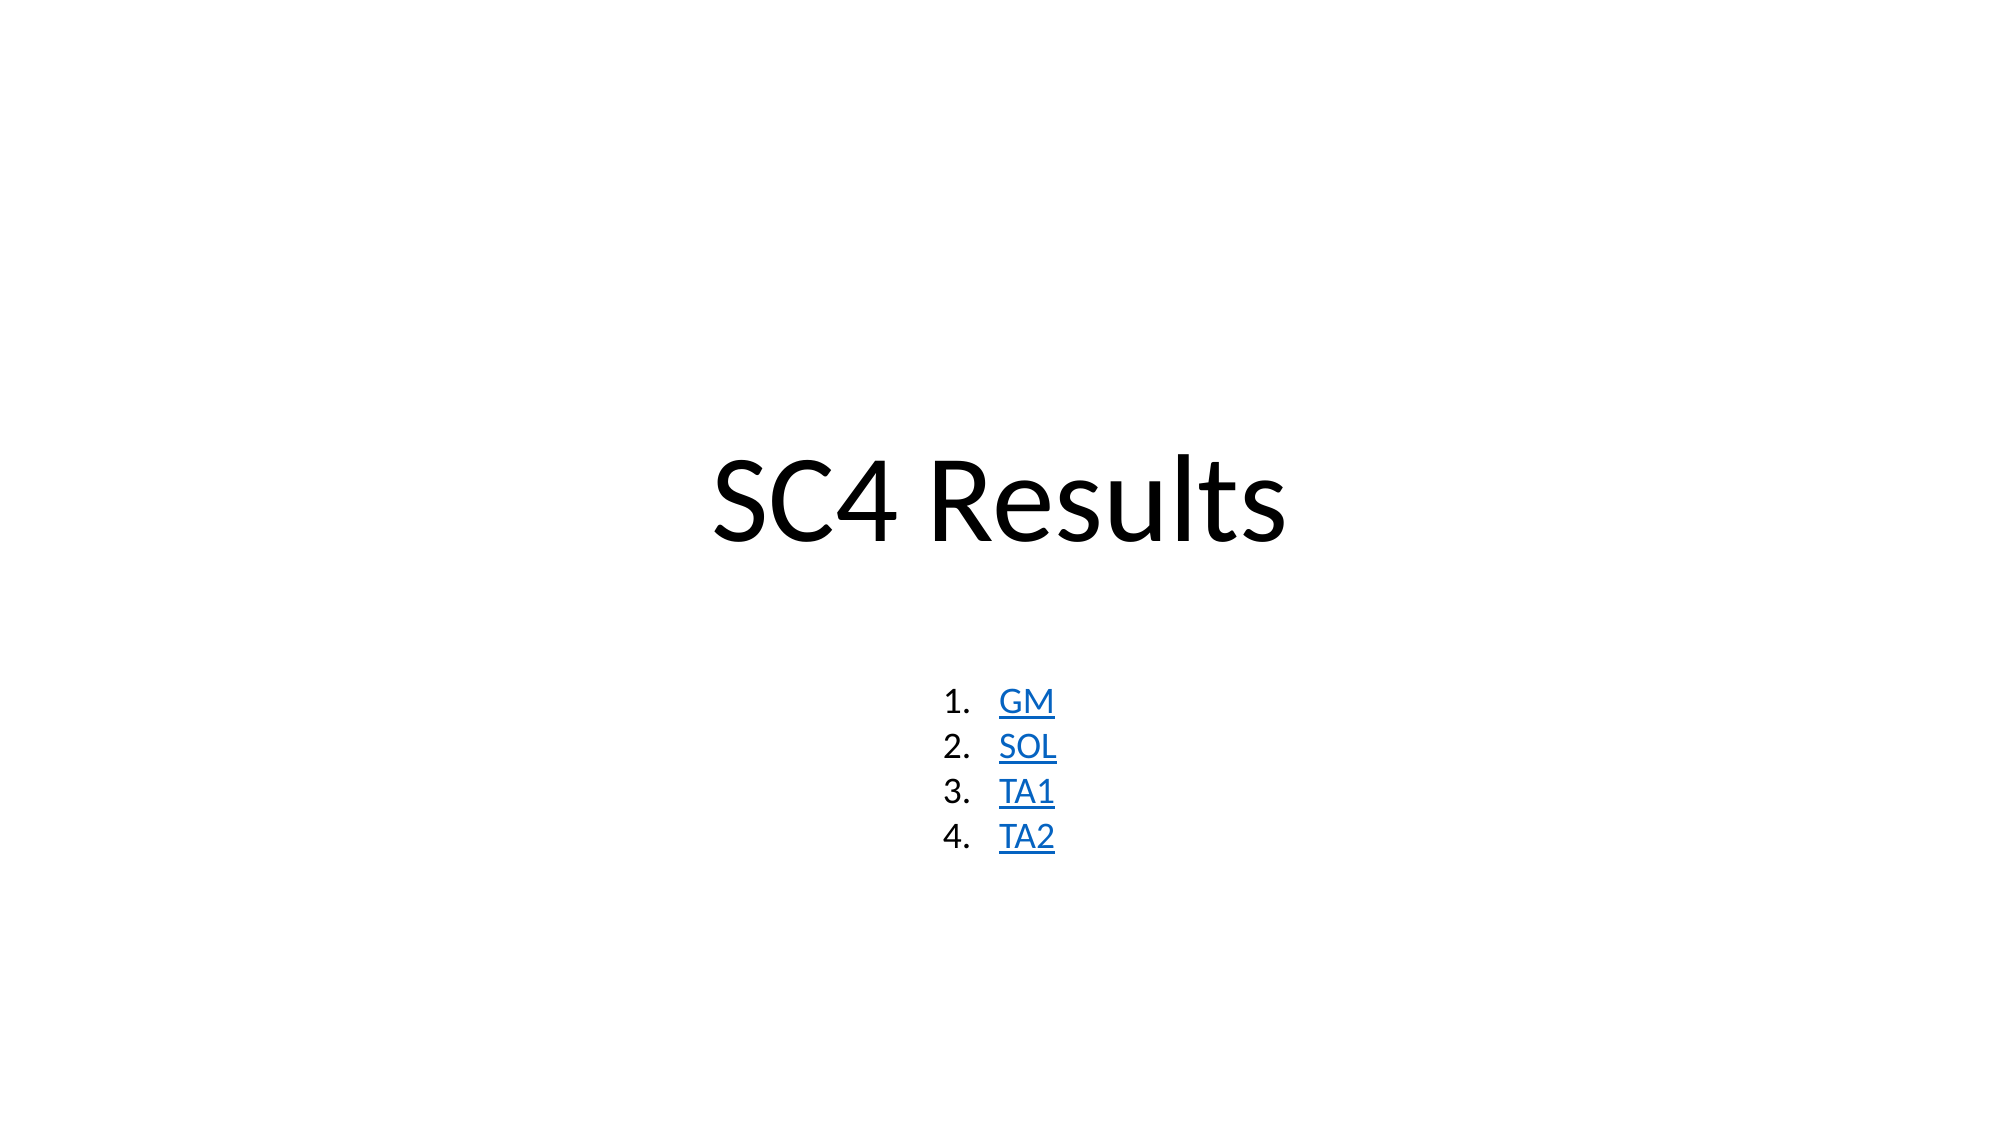

# SC4 Results
GM
SOL
TA1
TA2